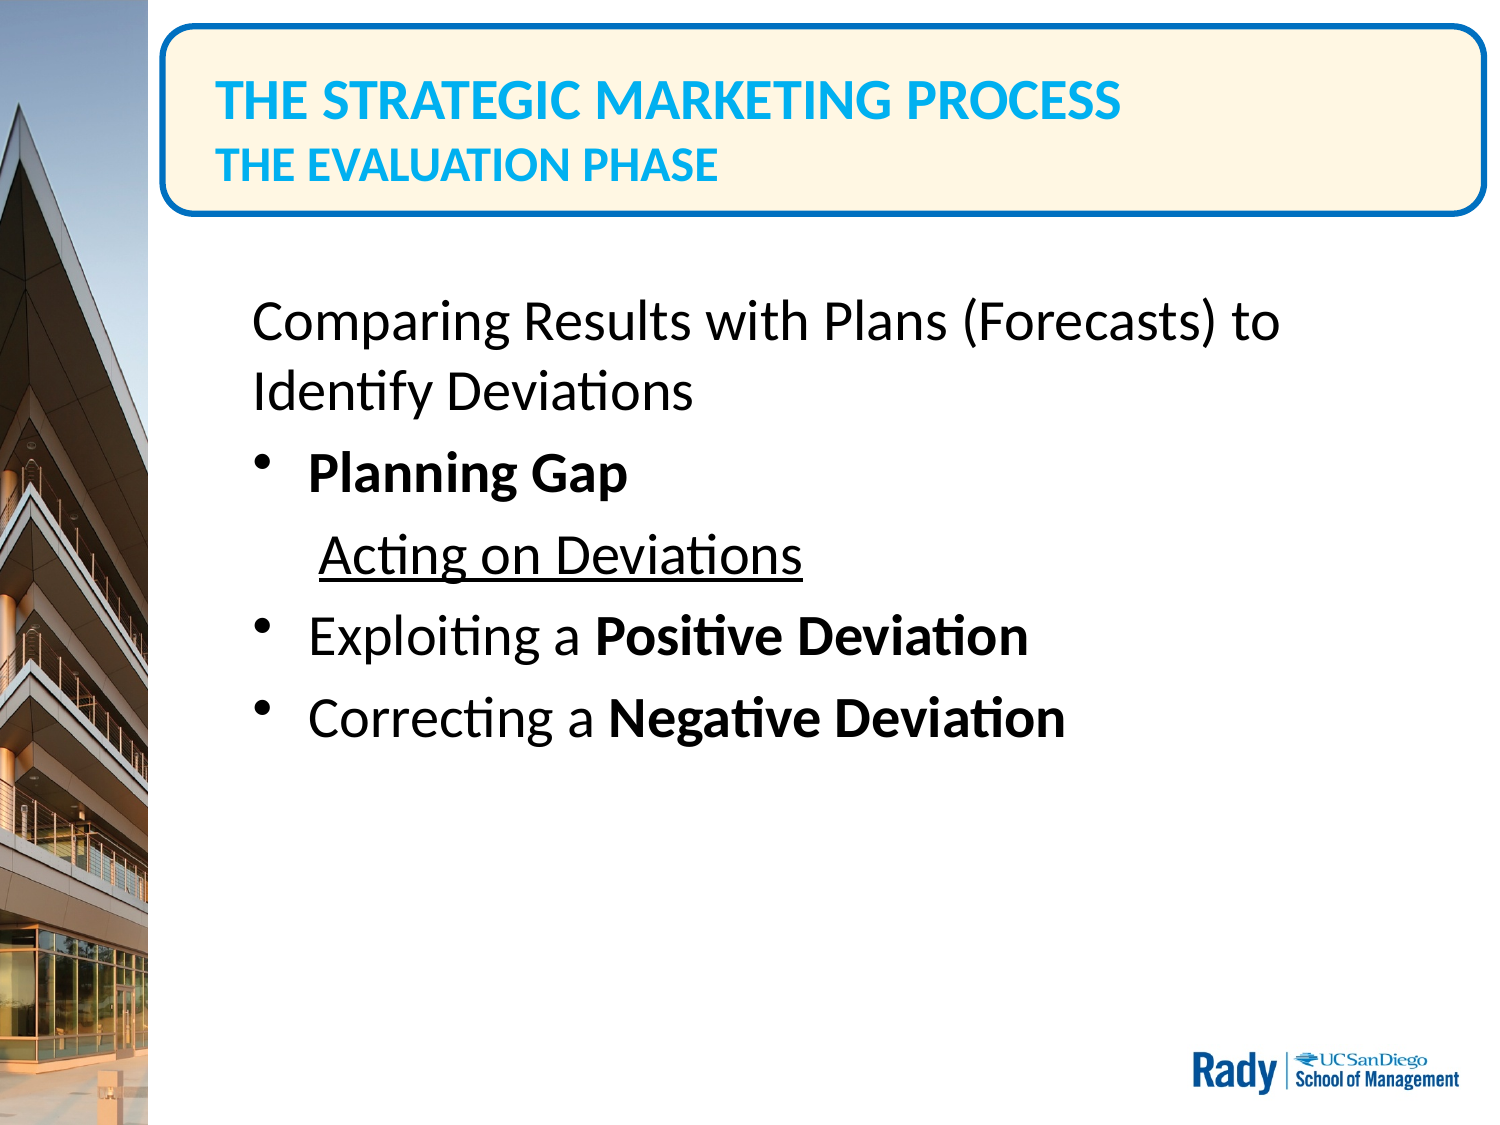

# THE STRATEGIC MARKETING PROCESS THE EVALUATION PHASE
Comparing Results with Plans (Forecasts) to Identify Deviations
Planning Gap
     Acting on Deviations
Exploiting a Positive Deviation
Correcting a Negative Deviation